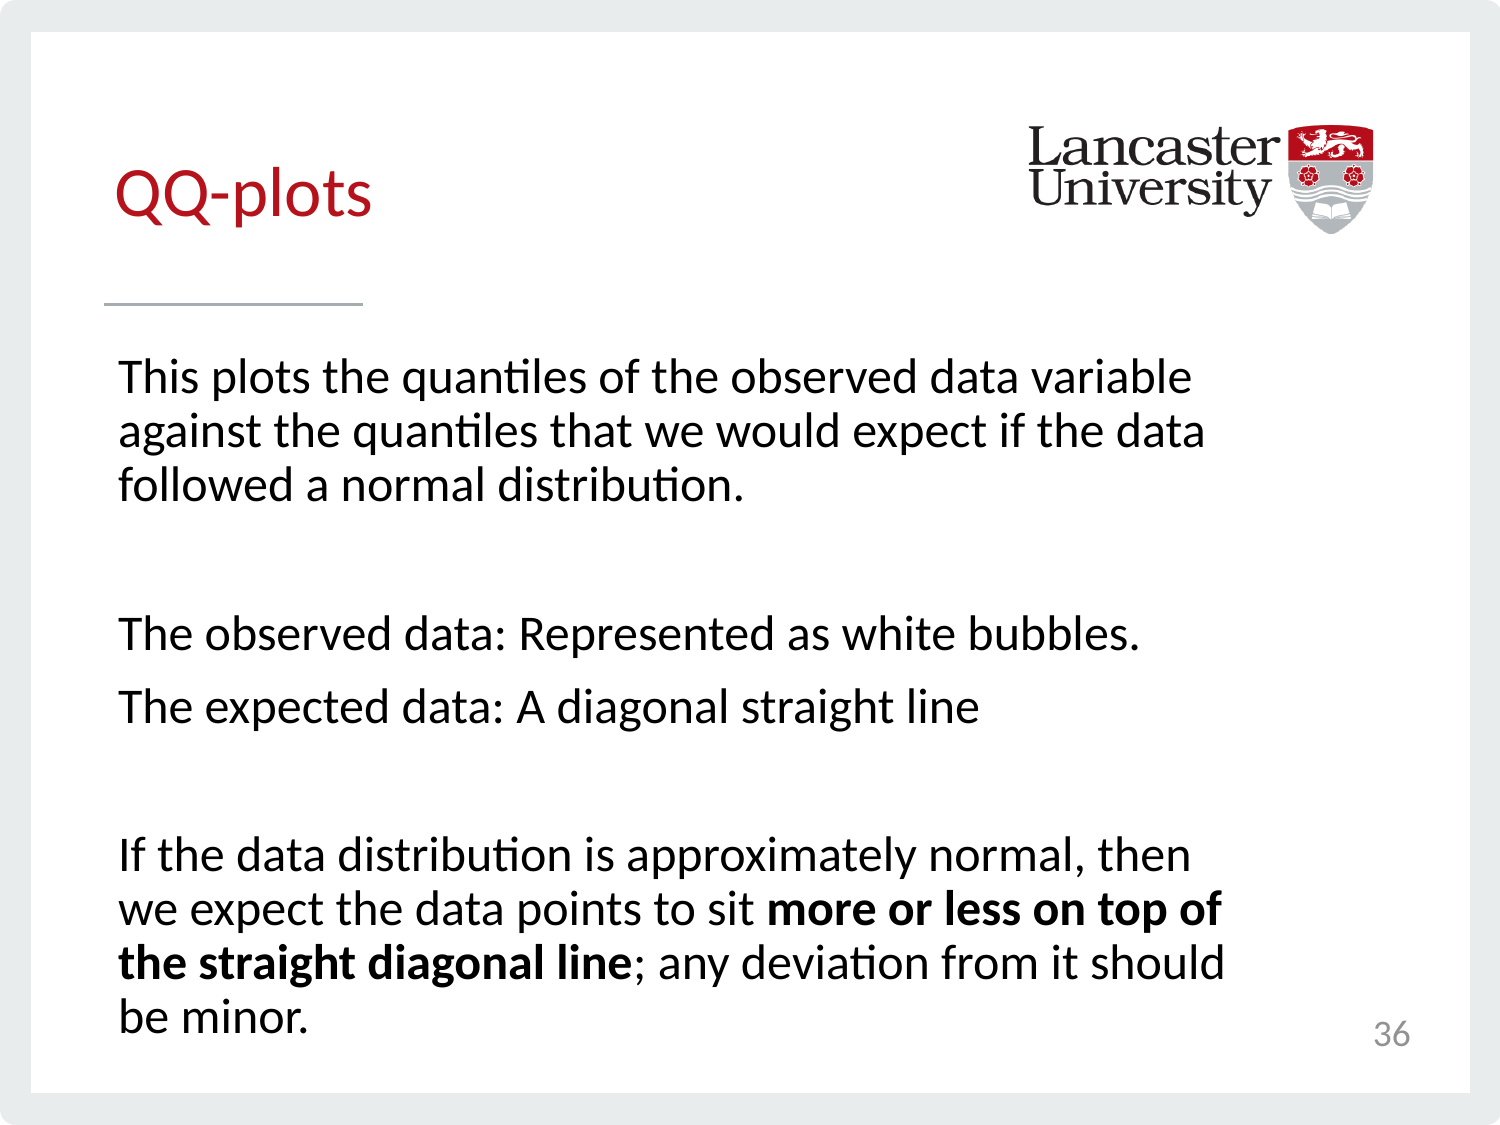

# QQ-plots
This plots the quantiles of the observed data variable against the quantiles that we would expect if the data followed a normal distribution.

The observed data: Represented as white bubbles.
The expected data: A diagonal straight line

If the data distribution is approximately normal, then we expect the data points to sit more or less on top of the straight diagonal line; any deviation from it should be minor.
36